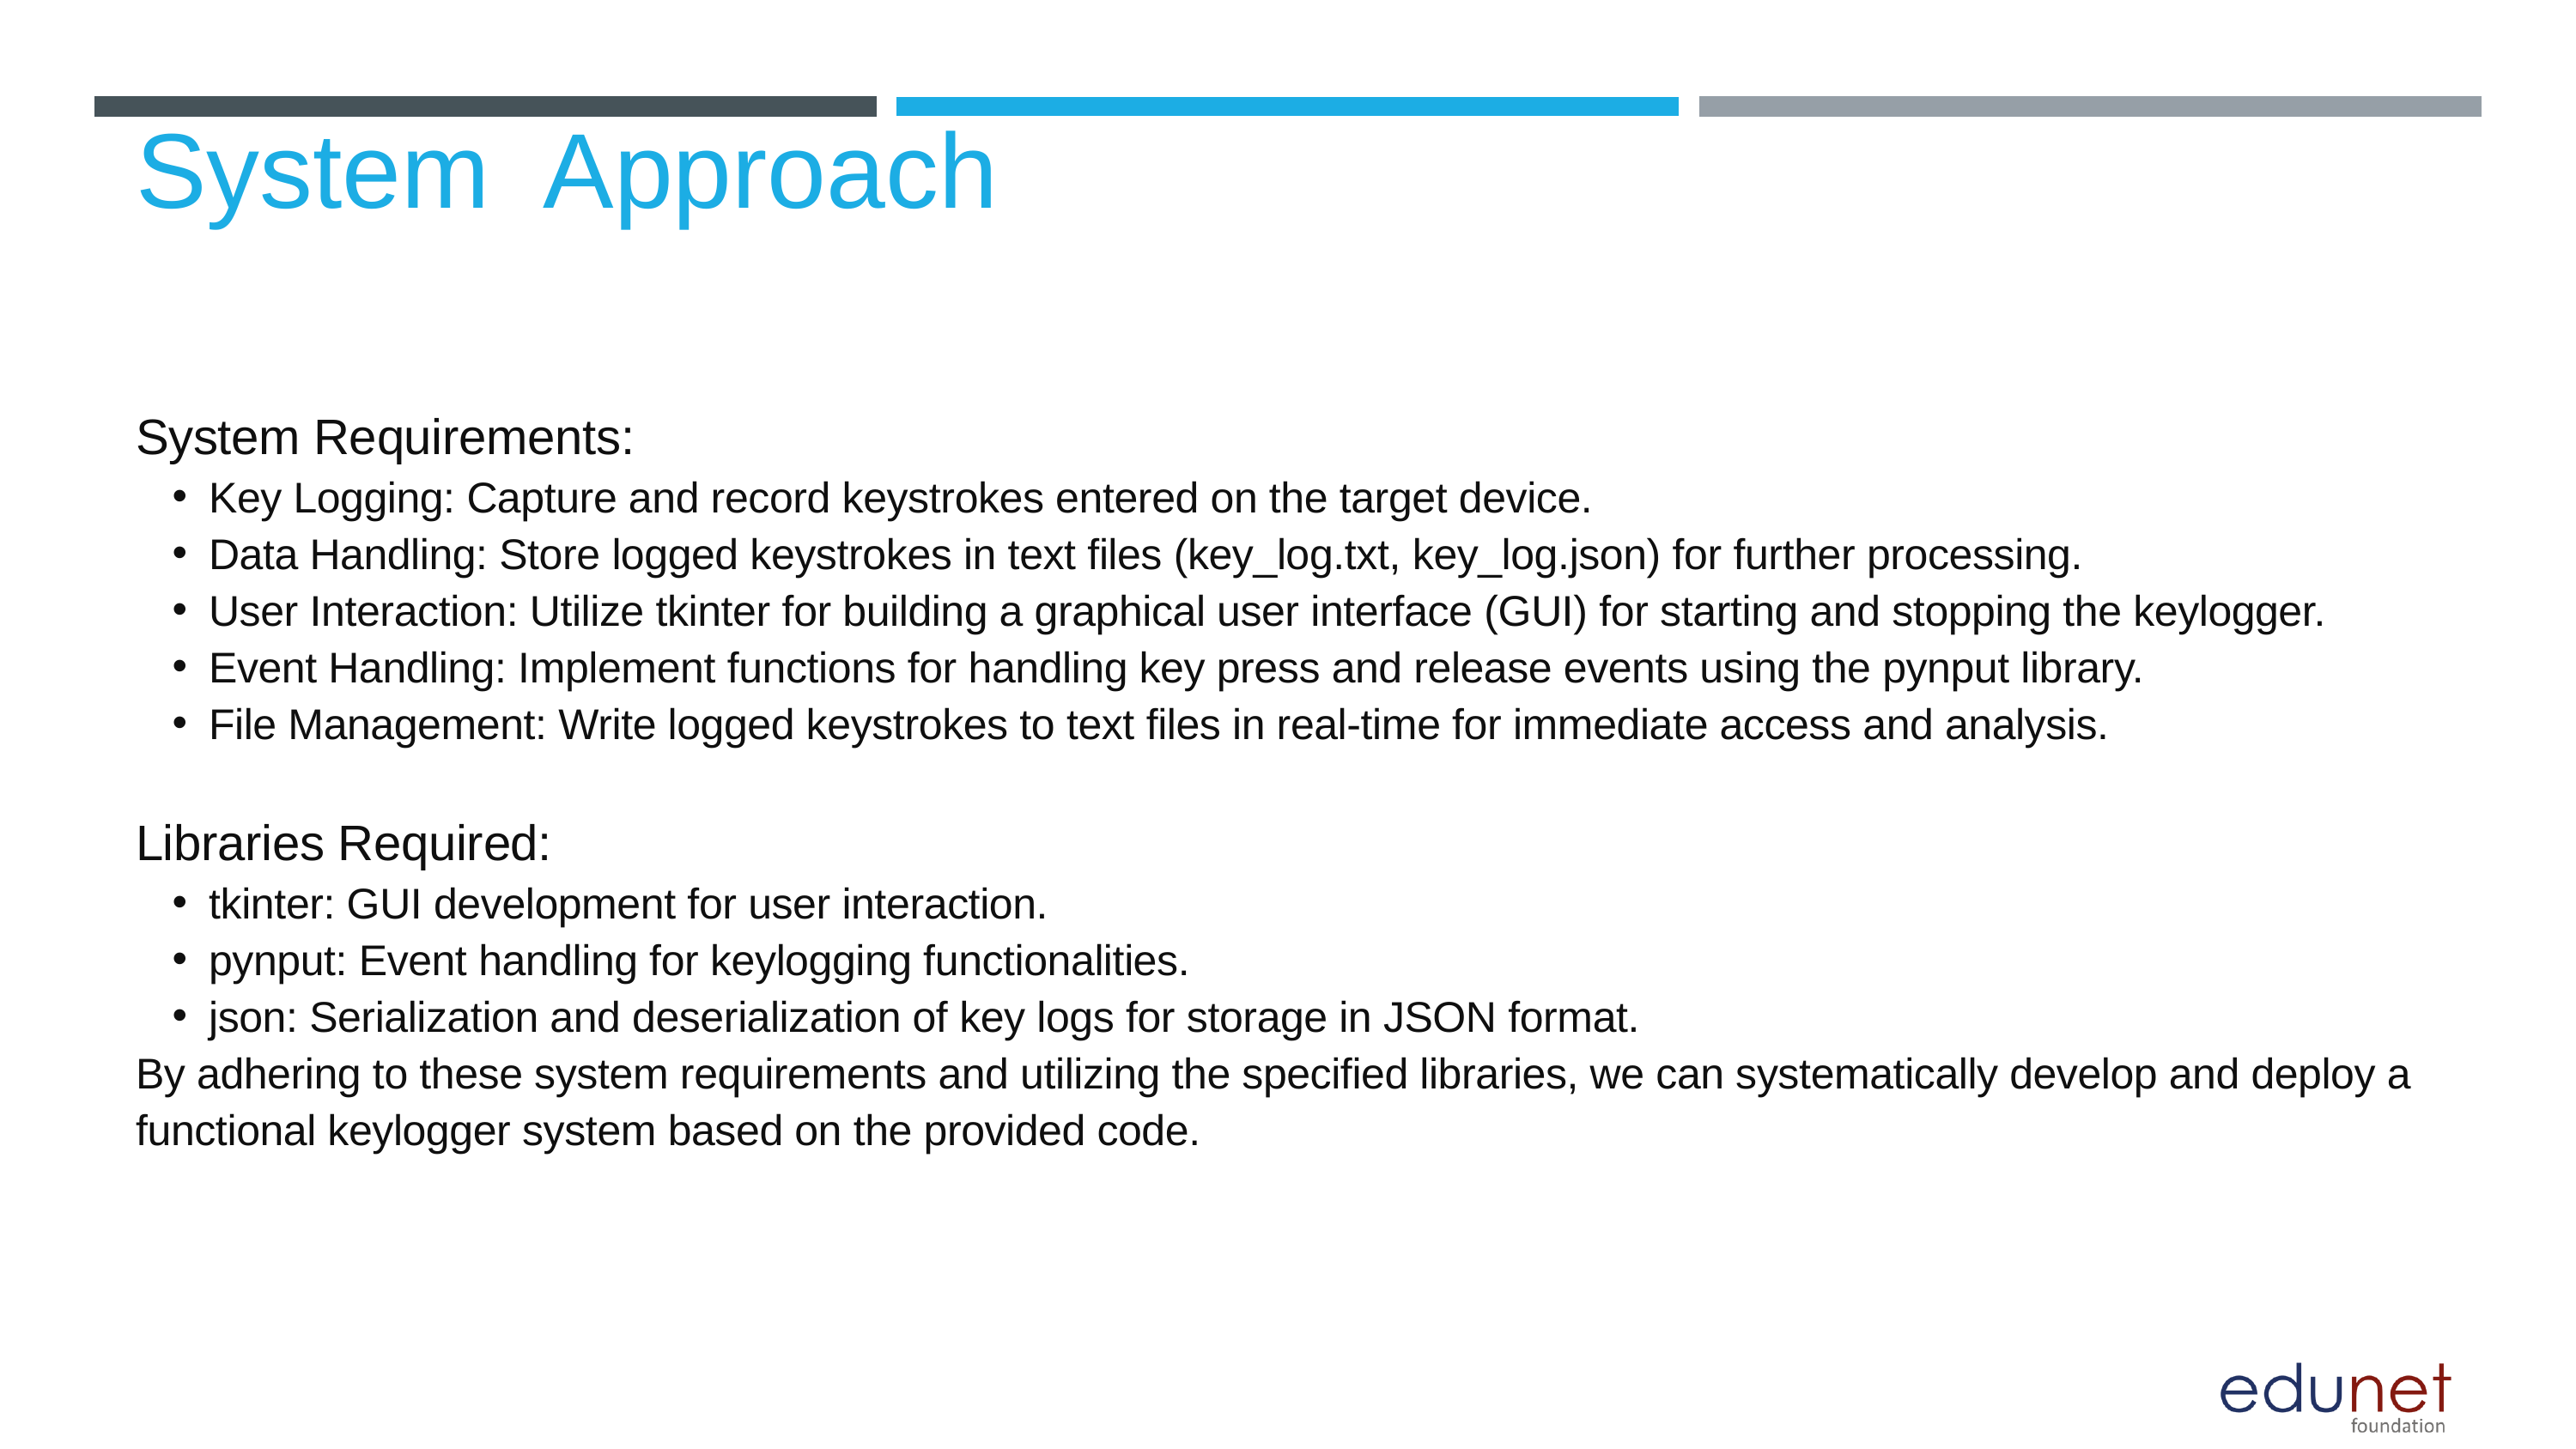

System  Approach

System Requirements:
Key Logging: Capture and record keystrokes entered on the target device.
Data Handling: Store logged keystrokes in text files (key_log.txt, key_log.json) for further processing.
User Interaction: Utilize tkinter for building a graphical user interface (GUI) for starting and stopping the keylogger.
Event Handling: Implement functions for handling key press and release events using the pynput library.
File Management: Write logged keystrokes to text files in real-time for immediate access and analysis.

Libraries Required:
tkinter: GUI development for user interaction.
pynput: Event handling for keylogging functionalities.
json: Serialization and deserialization of key logs for storage in JSON format.
By adhering to these system requirements and utilizing the specified libraries, we can systematically develop and deploy a functional keylogger system based on the provided code.